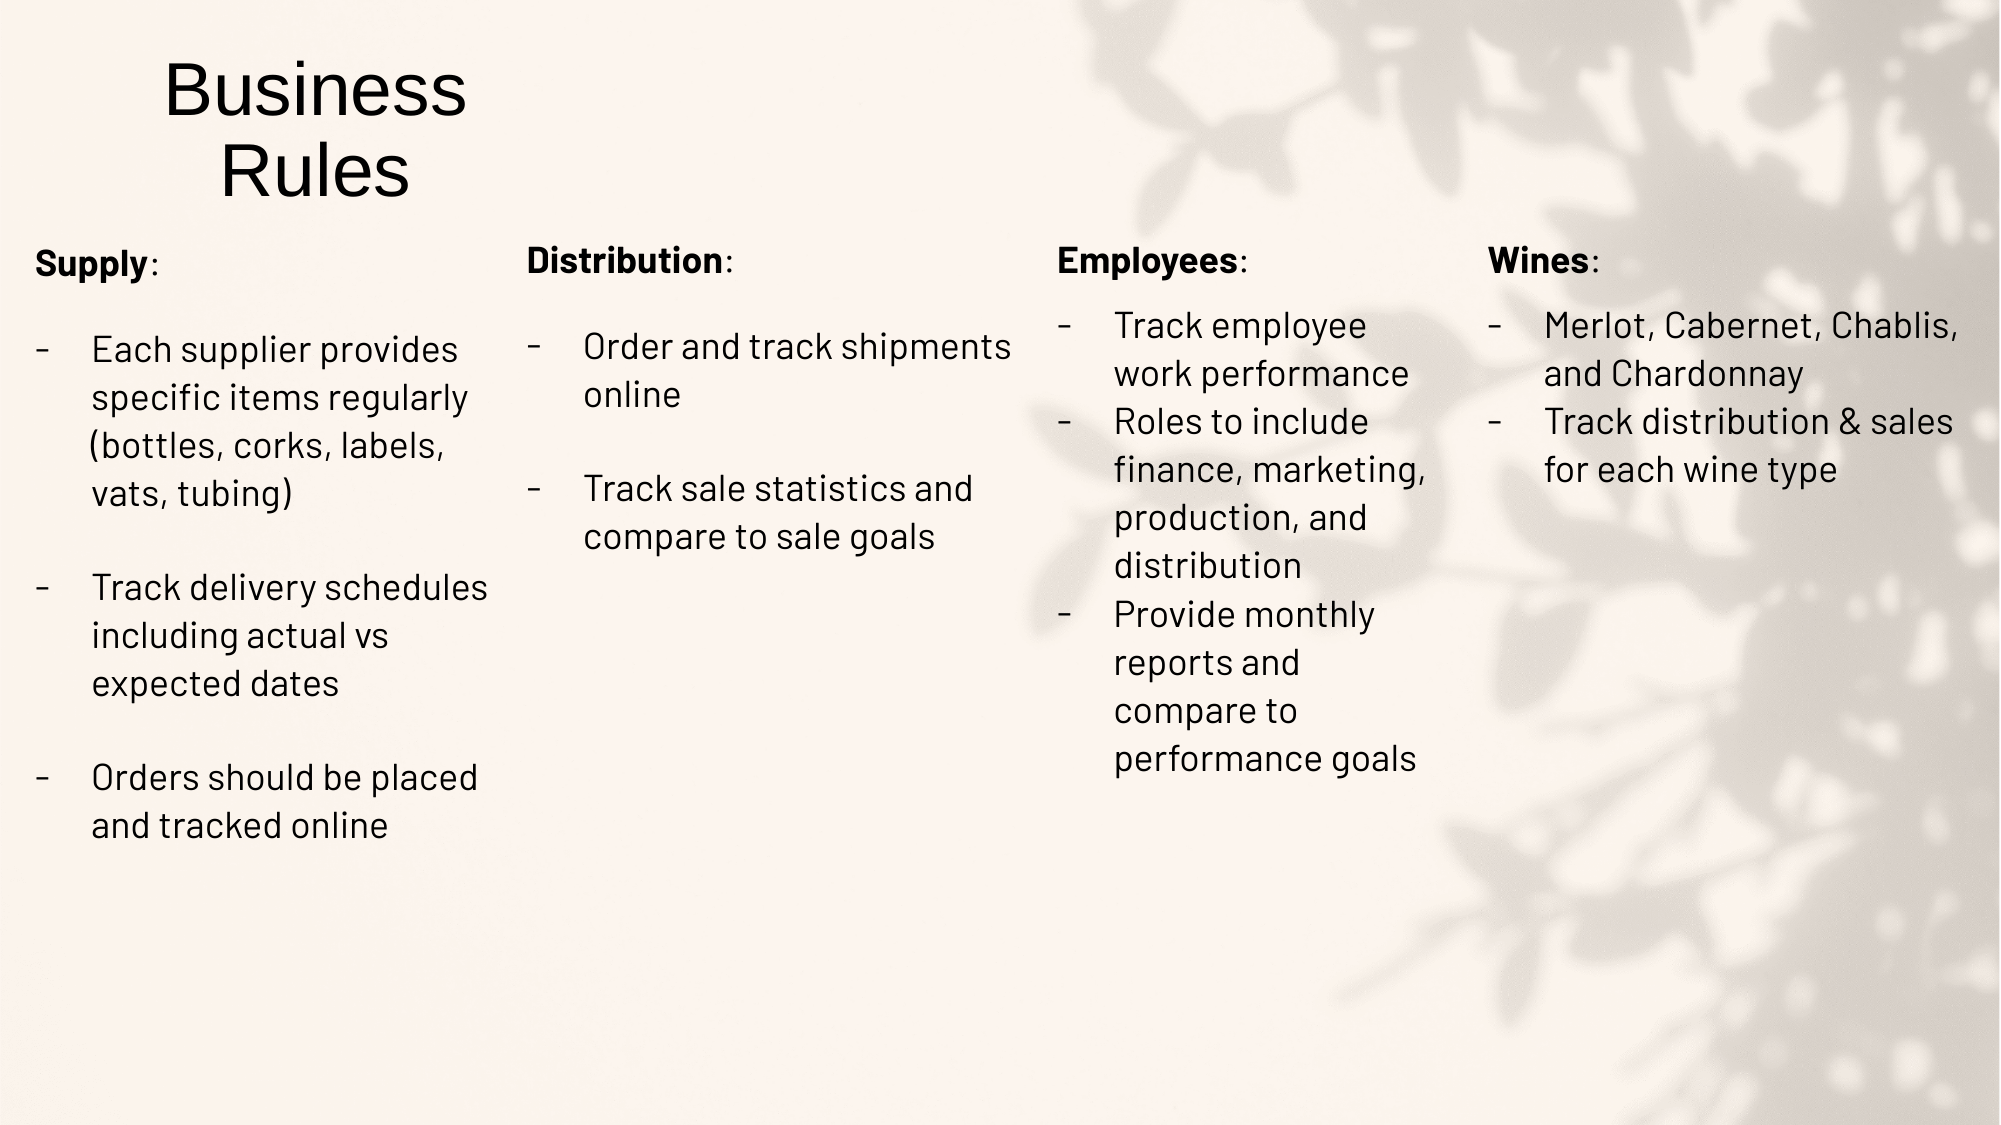

# Business Rules
Distribution:
Order and track shipments online
Track sale statistics and compare to sale goals

Employees:
Track employee work performance
Roles to include finance, marketing, production, and distribution
Provide monthly reports and compare to performance goals
Wines:
Merlot, Cabernet, Chablis, and Chardonnay
Track distribution & sales for each wine type
Supply:
Each supplier provides specific items regularly (bottles, corks, labels, vats, tubing)
Track delivery schedules including actual vs expected dates
Orders should be placed and tracked online